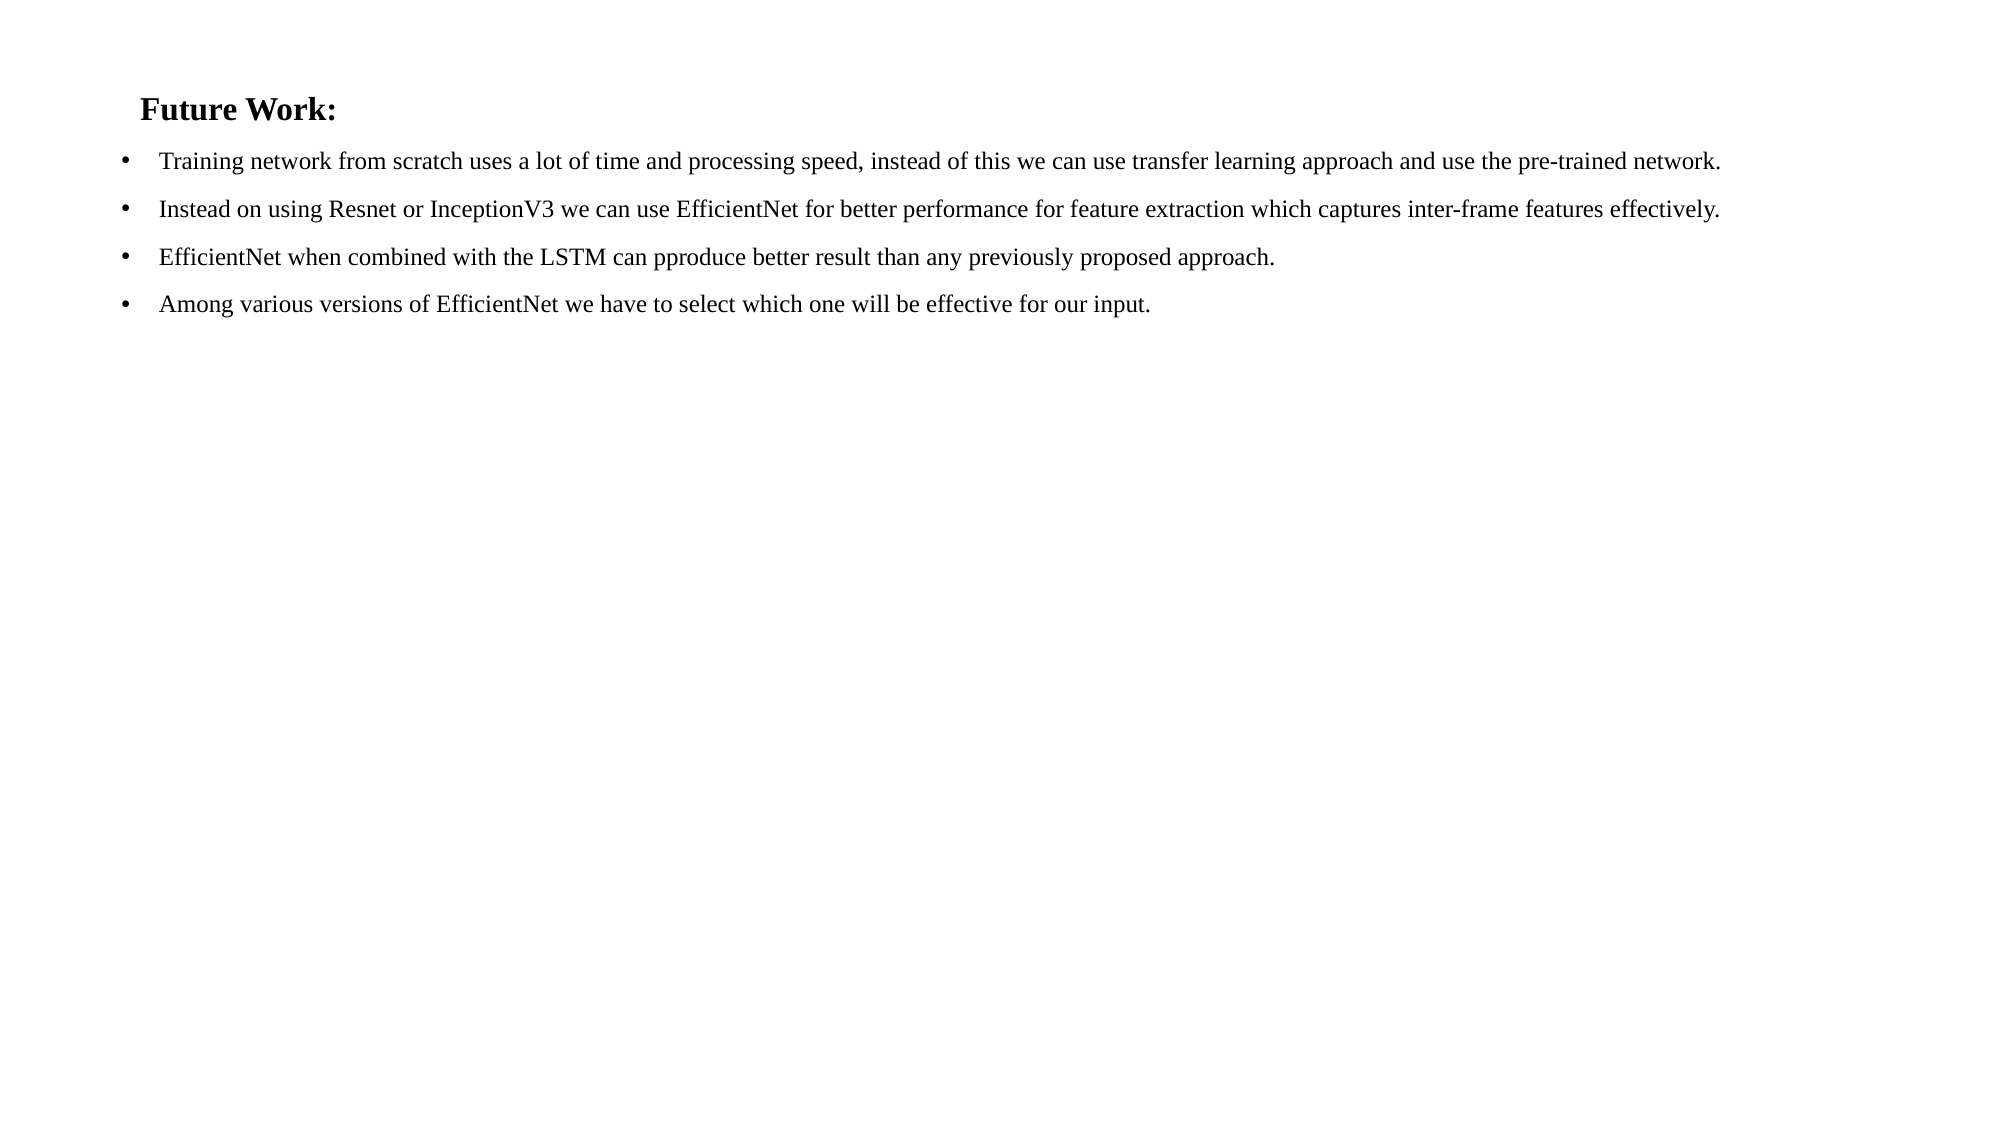

Future Work:
Training network from scratch uses a lot of time and processing speed, instead of this we can use transfer learning approach and use the pre-trained network.
Instead on using Resnet or InceptionV3 we can use EfficientNet for better performance for feature extraction which captures inter-frame features effectively.
EfficientNet when combined with the LSTM can pproduce better result than any previously proposed approach.
Among various versions of EfficientNet we have to select which one will be effective for our input.